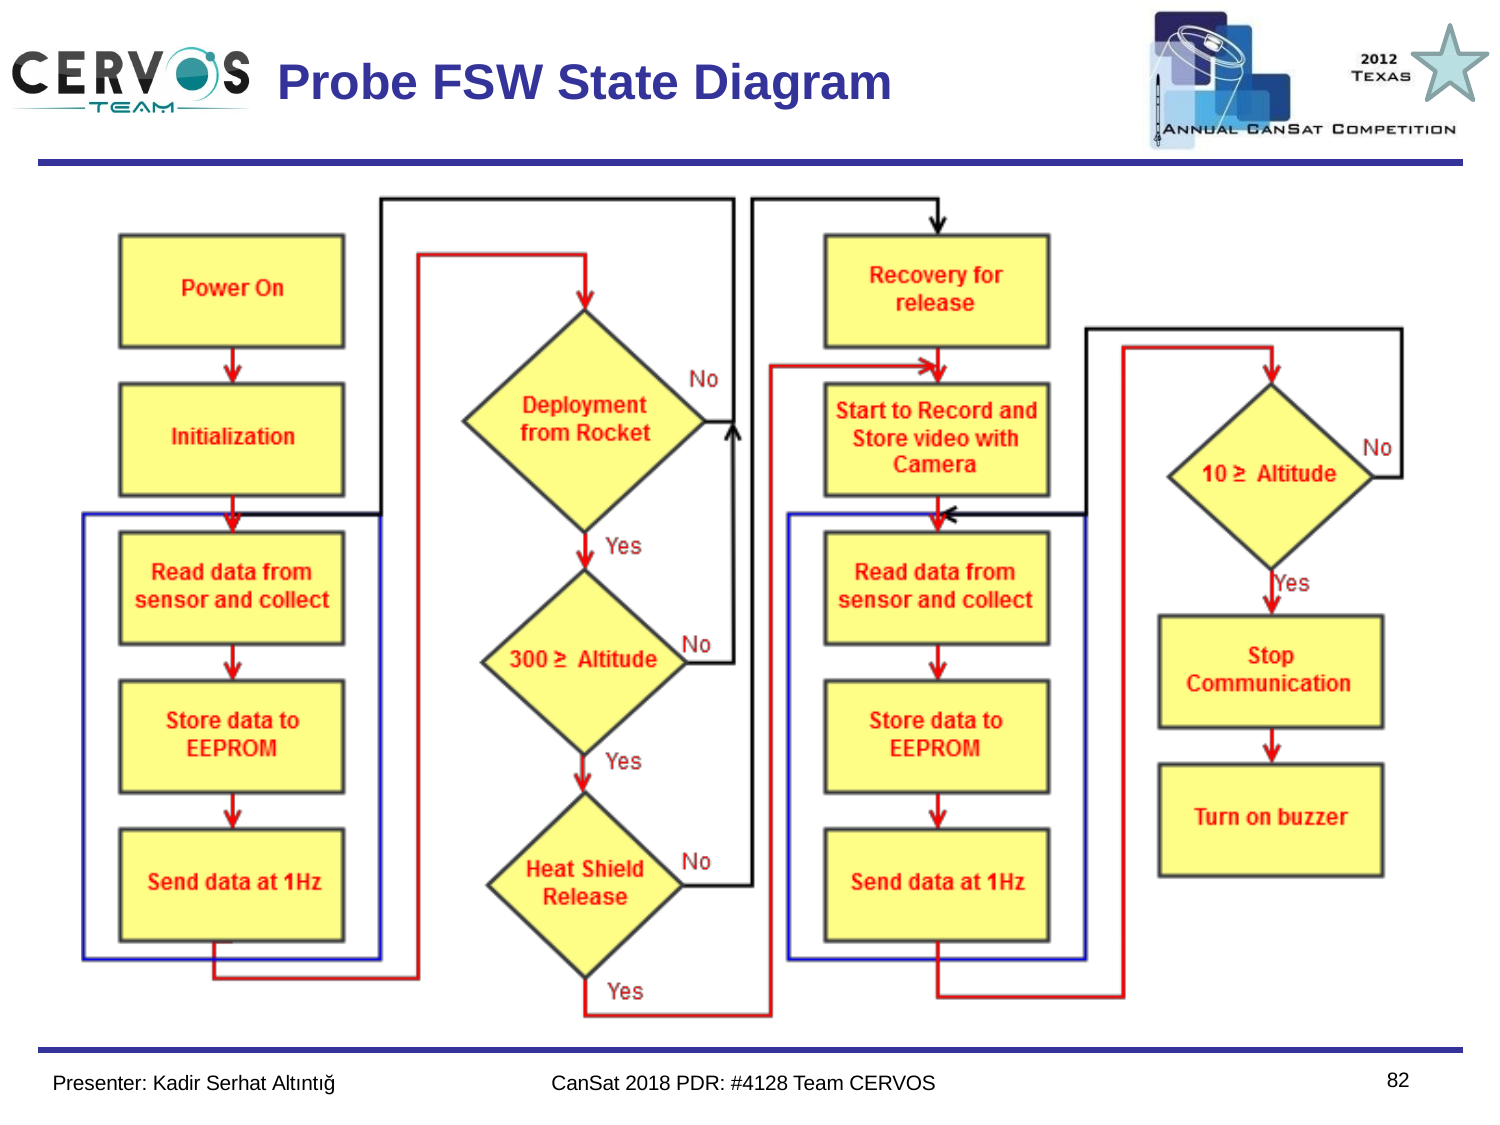

Team Logo
Here
(If You Want)

# Probe FSW State Diagram

82
Presenter: Kadir Serhat Altıntığ
CanSat 2018 PDR: #4128 Team CERVOS